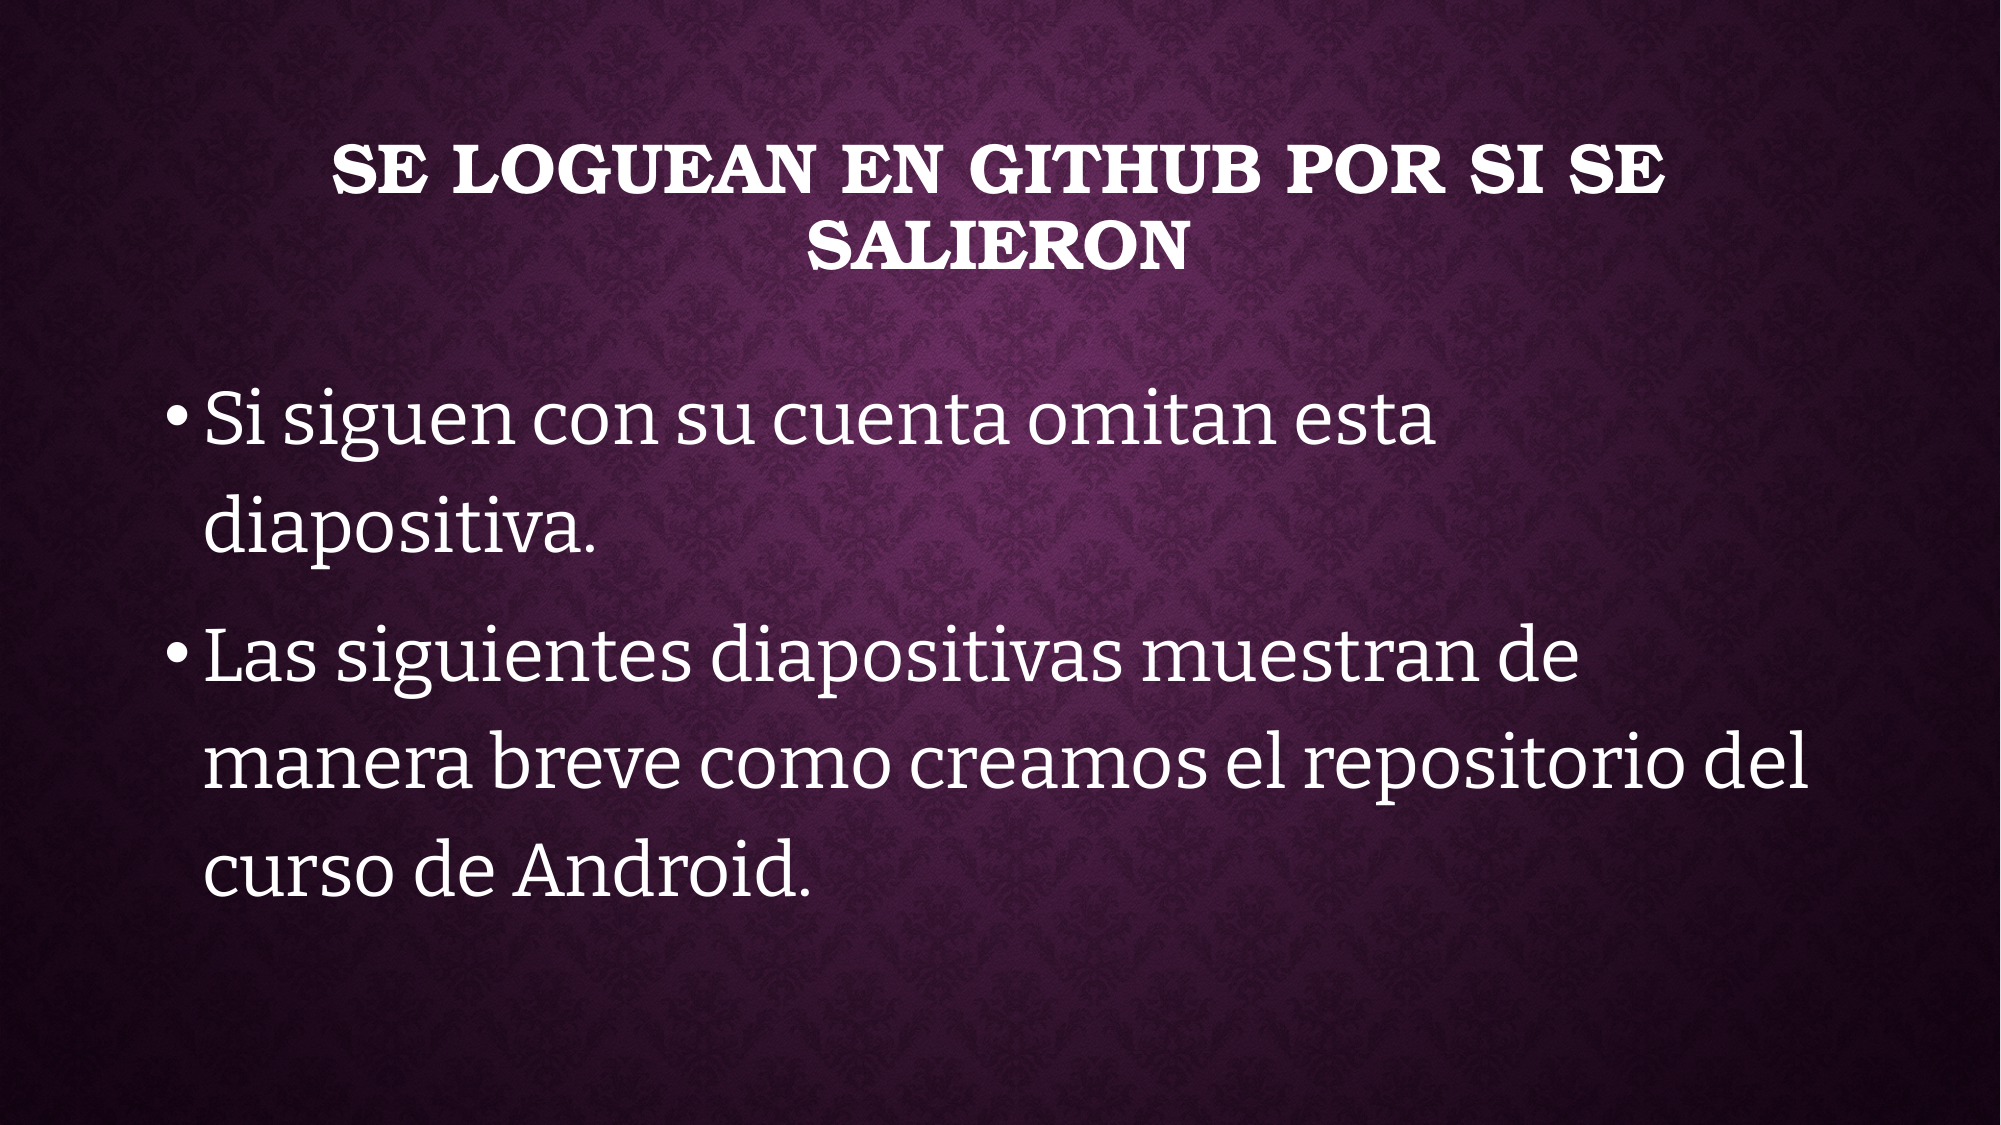

# Se loguean en github por si se salieron
Si siguen con su cuenta omitan esta diapositiva.
Las siguientes diapositivas muestran de manera breve como creamos el repositorio del curso de Android.